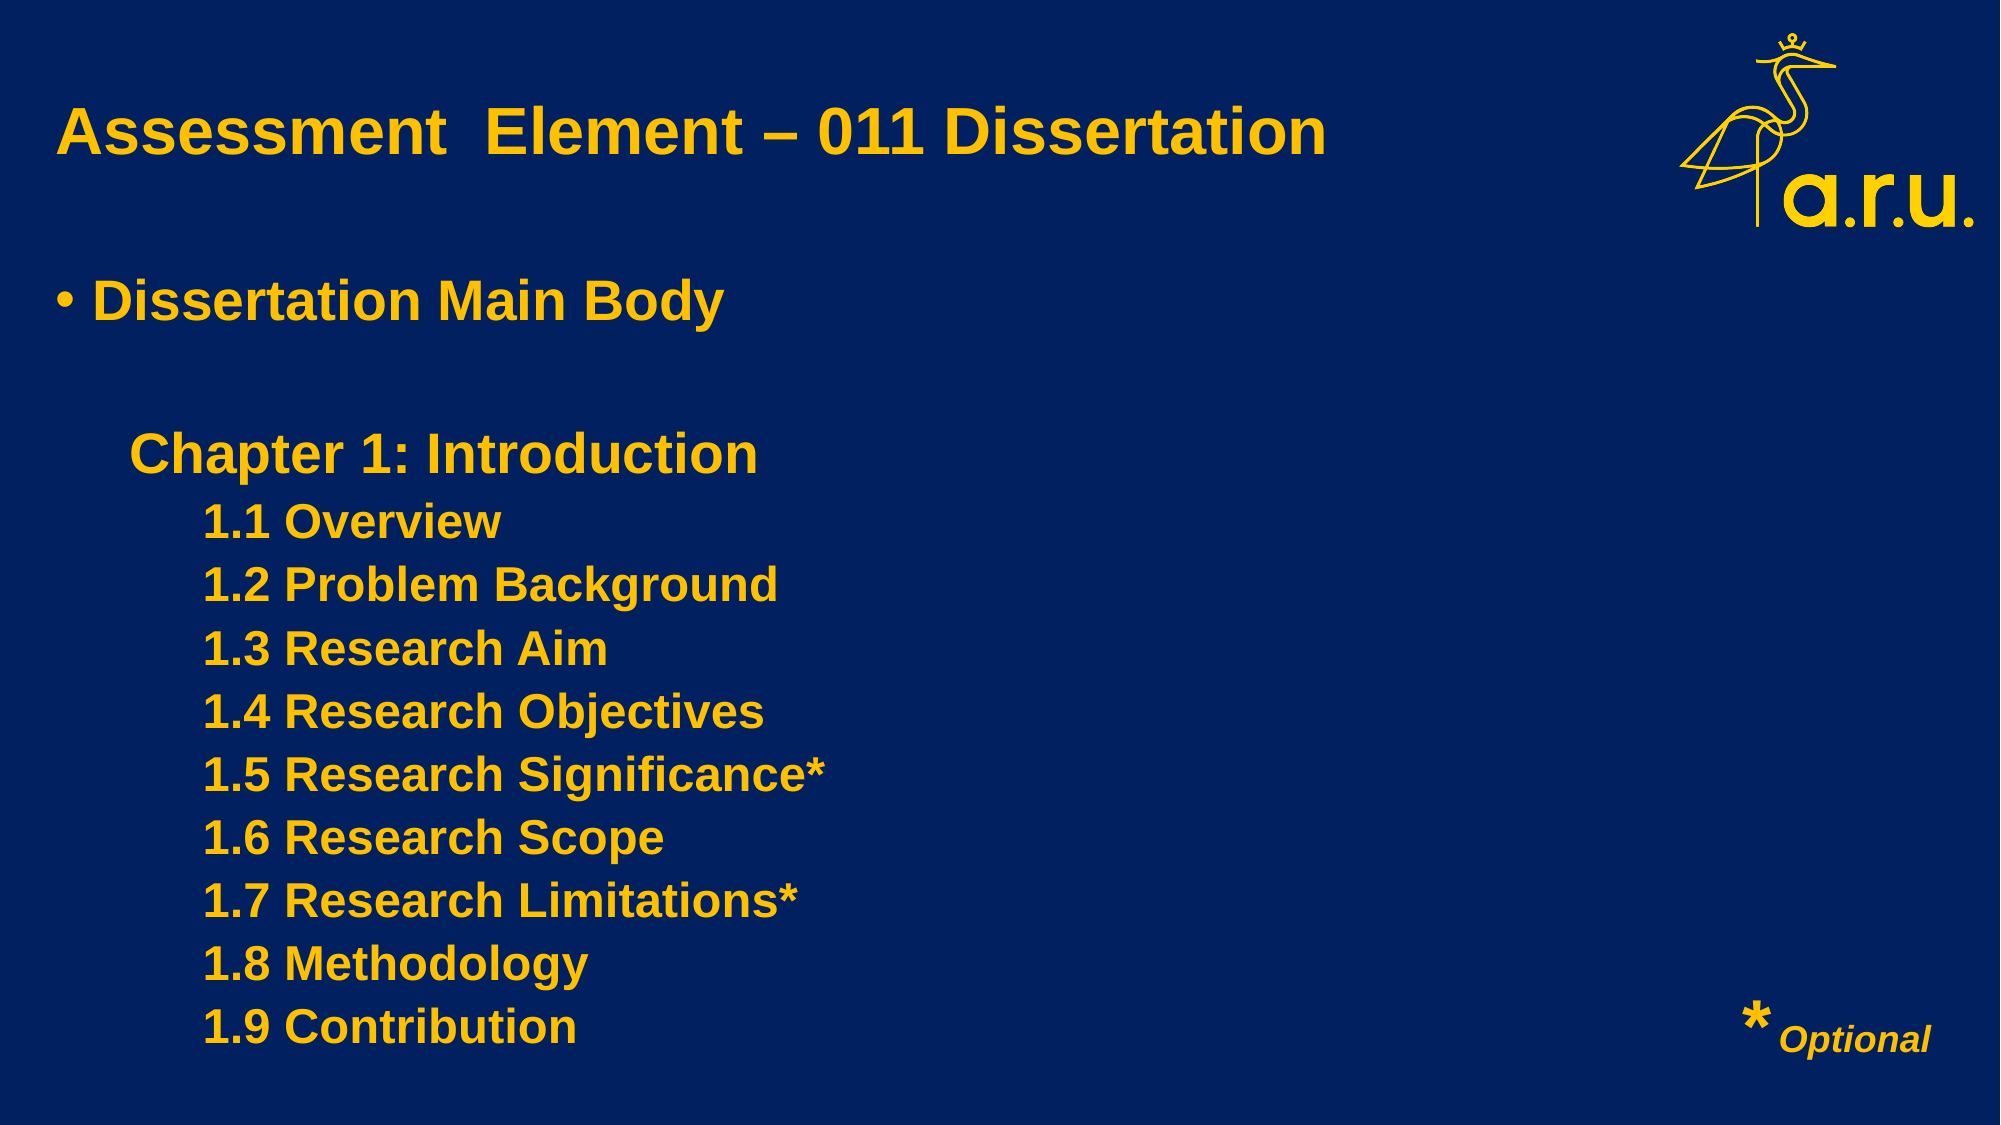

# Assessment  Element – 011 Dissertation
Dissertation Main Body

Chapter 1: Introduction
1.1 Overview
1.2 Problem Background
1.3 Research Aim
1.4 Research Objectives
1.5 Research Significance*
1.6 Research Scope
1.7 Research Limitations*
1.8 Methodology
1.9 Contribution
* Optional